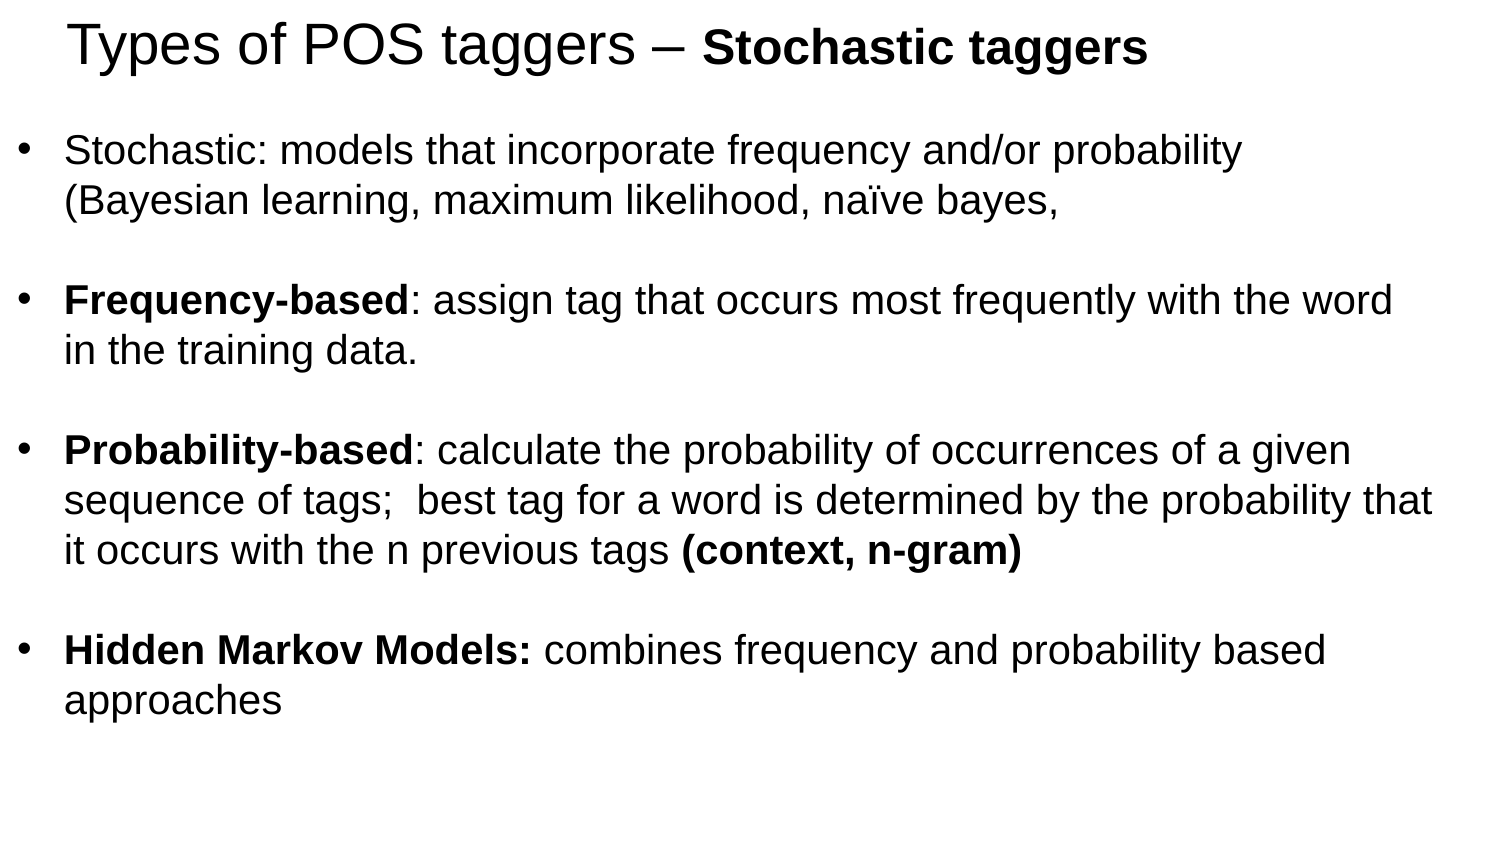

# Types of POS taggers – Stochastic taggers
Stochastic: models that incorporate frequency and/or probability (Bayesian learning, maximum likelihood, naïve bayes,

Frequency-based: assign tag that occurs most frequently with the word in the training data.

Probability-based: calculate the probability of occurrences of a given sequence of tags;  best tag for a word is determined by the probability that it occurs with the n previous tags (context, n-gram)

Hidden Markov Models: combines frequency and probability based approaches